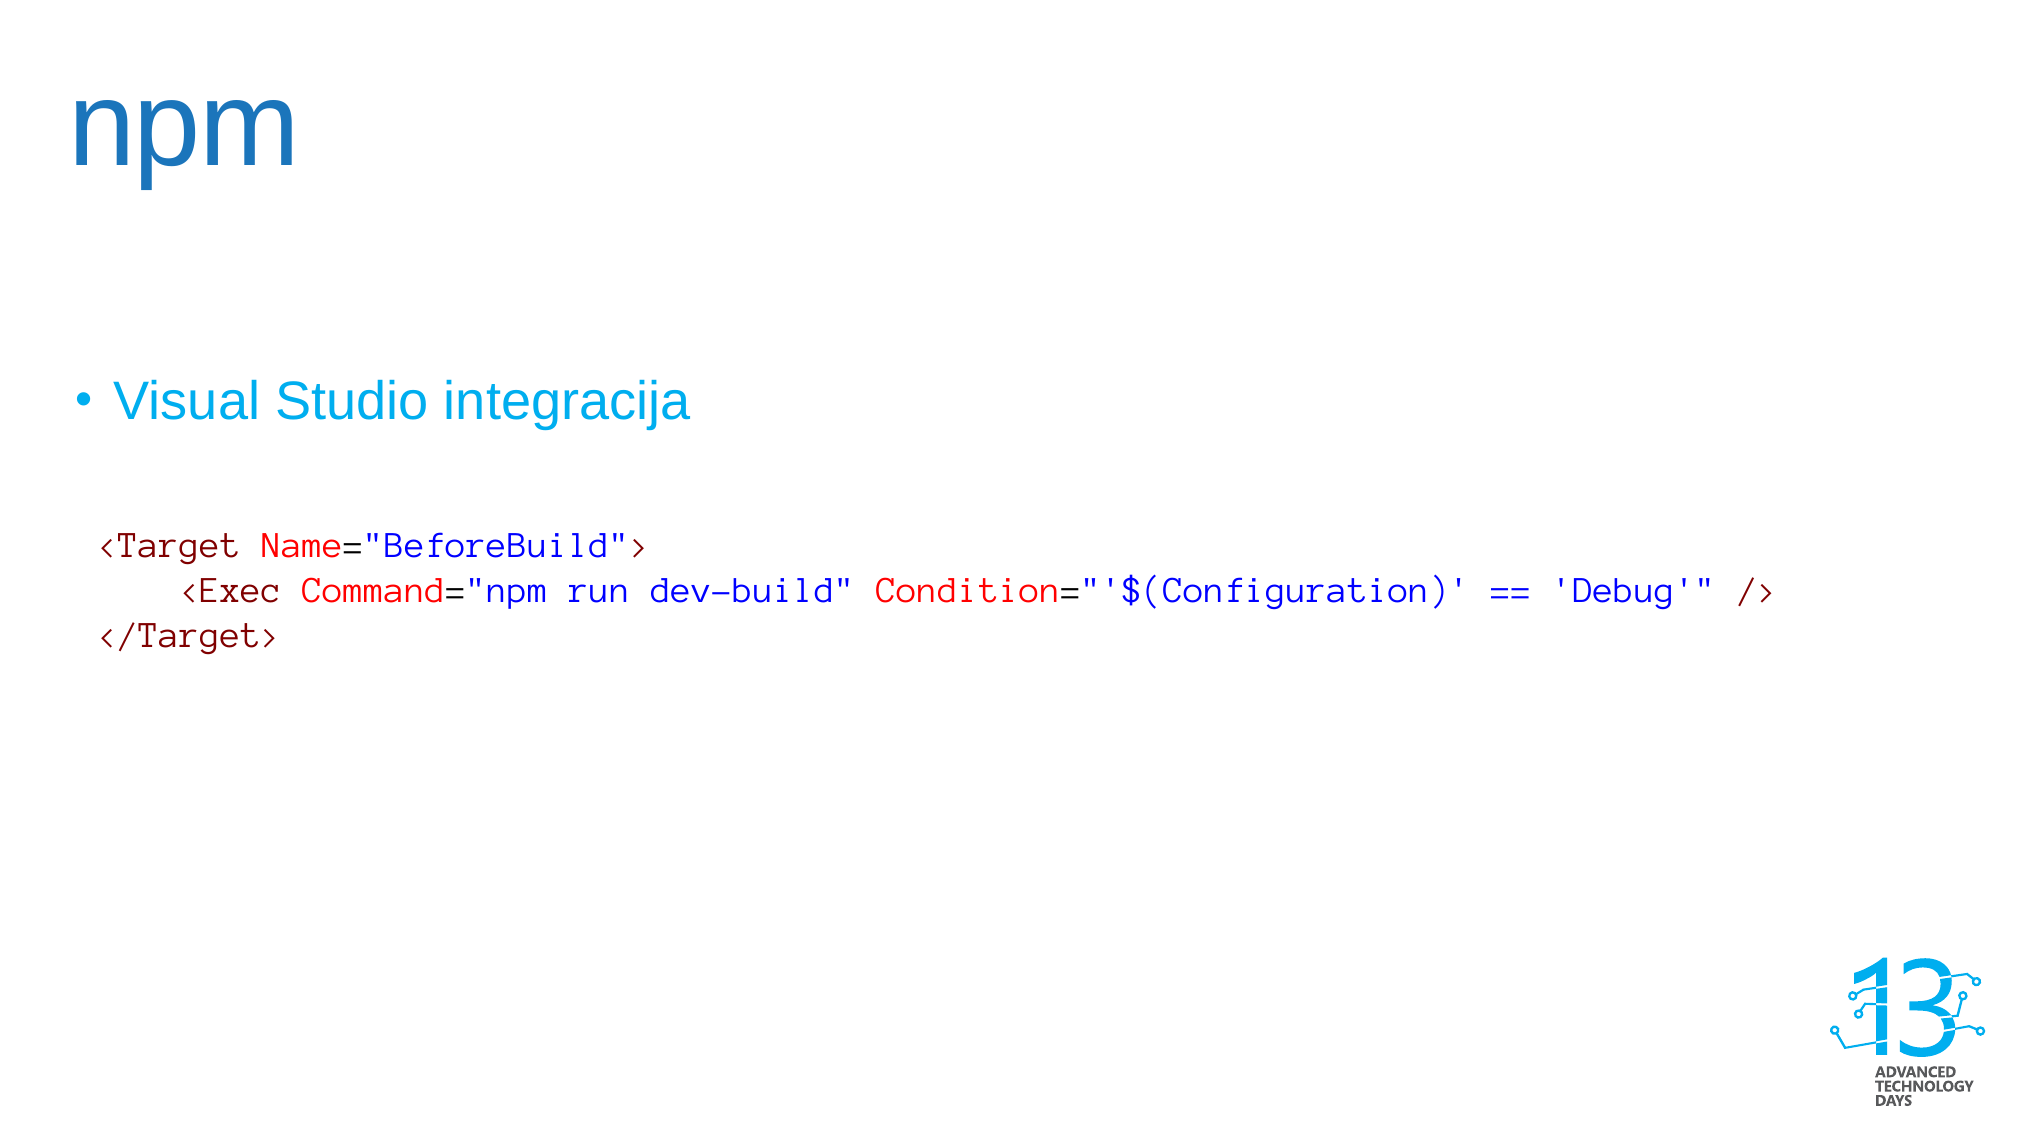

# npm
Visual Studio integracija
<Target Name="BeforeBuild">
    <Exec Command="npm run dev-build" Condition="'$(Configuration)' == 'Debug'" />
</Target>